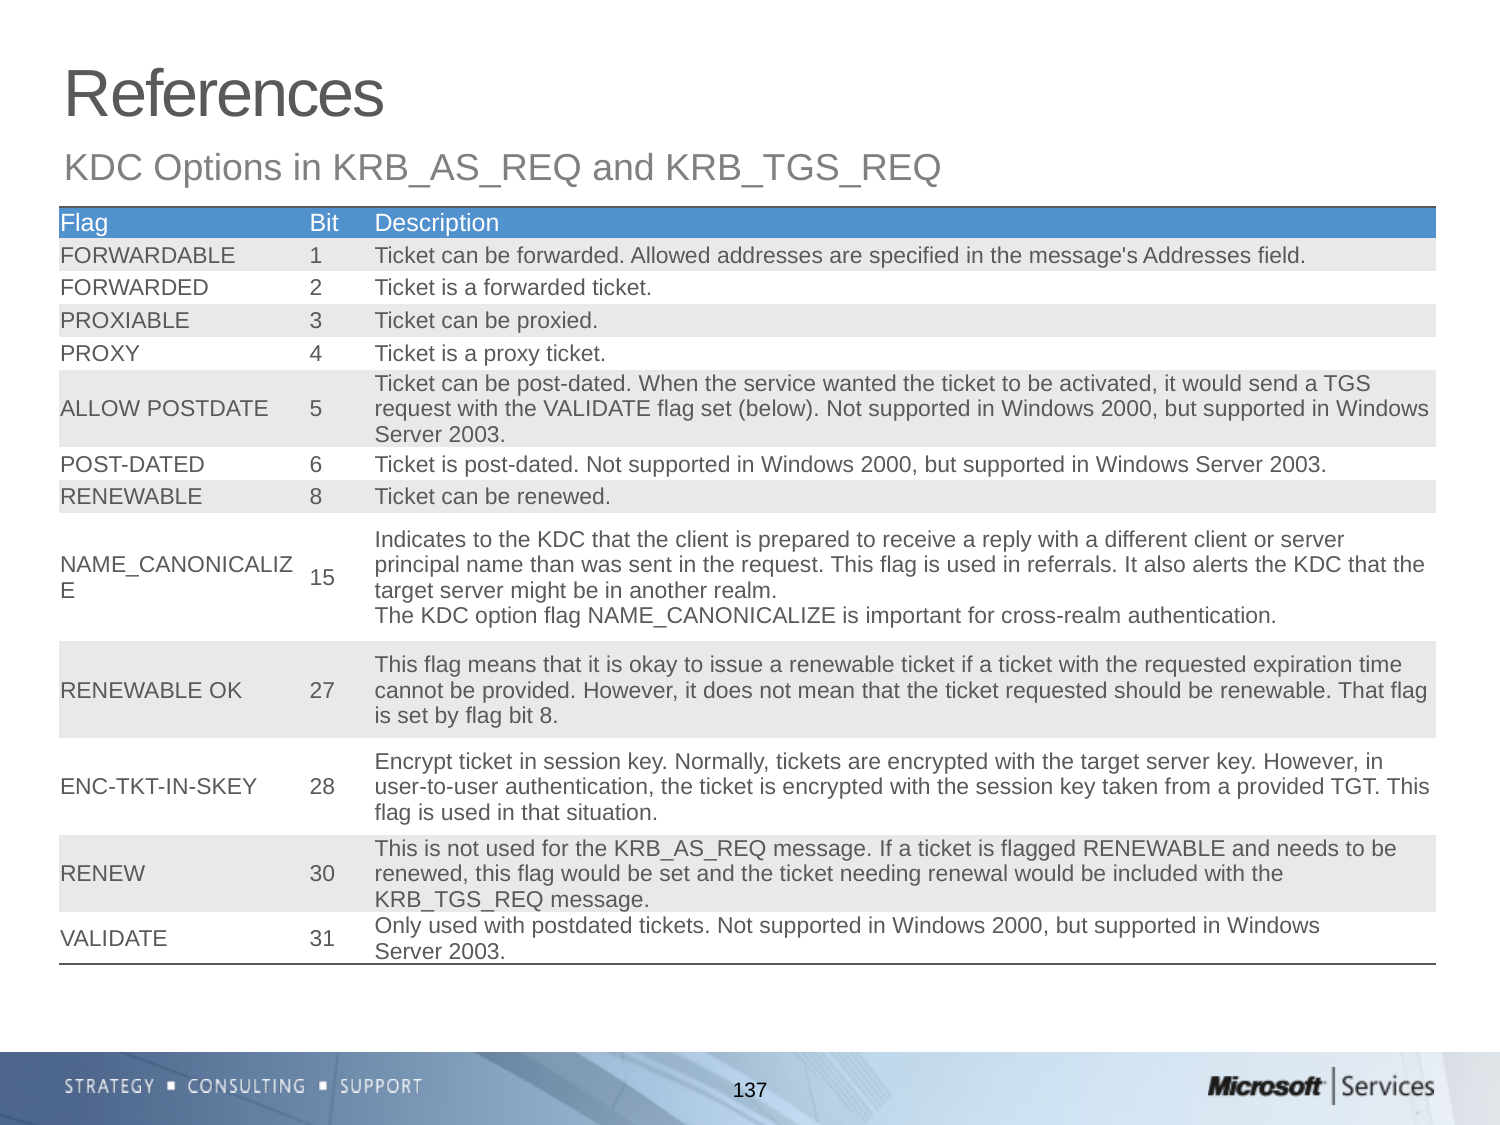

# References
KDC Options in KRB_AS_REQ and KRB_TGS_REQ
| Flag | Bit | Description |
| --- | --- | --- |
| FORWARDABLE | 1 | Ticket can be forwarded. Allowed addresses are specified in the message's Addresses field. |
| FORWARDED | 2 | Ticket is a forwarded ticket. |
| PROXIABLE | 3 | Ticket can be proxied. |
| PROXY | 4 | Ticket is a proxy ticket. |
| ALLOW POSTDATE | 5 | Ticket can be post-dated. When the service wanted the ticket to be activated, it would send a TGS request with the VALIDATE flag set (below). Not supported in Windows 2000, but supported in Windows Server 2003. |
| POST-DATED | 6 | Ticket is post-dated. Not supported in Windows 2000, but supported in Windows Server 2003. |
| RENEWABLE | 8 | Ticket can be renewed. |
| NAME\_CANONICALIZE | 15 | Indicates to the KDC that the client is prepared to receive a reply with a different client or server principal name than was sent in the request. This flag is used in referrals. It also alerts the KDC that the target server might be in another realm. The KDC option flag NAME\_CANONICALIZE is important for cross-realm authentication. |
| RENEWABLE OK | 27 | This flag means that it is okay to issue a renewable ticket if a ticket with the requested expiration time cannot be provided. However, it does not mean that the ticket requested should be renewable. That flag is set by flag bit 8. |
| ENC-TKT-IN-SKEY | 28 | Encrypt ticket in session key. Normally, tickets are encrypted with the target server key. However, in user-to-user authentication, the ticket is encrypted with the session key taken from a provided TGT. This flag is used in that situation. |
| RENEW | 30 | This is not used for the KRB\_AS\_REQ message. If a ticket is flagged RENEWABLE and needs to be renewed, this flag would be set and the ticket needing renewal would be included with the KRB\_TGS\_REQ message. |
| VALIDATE | 31 | Only used with postdated tickets. Not supported in Windows 2000, but supported in Windows Server 2003. |